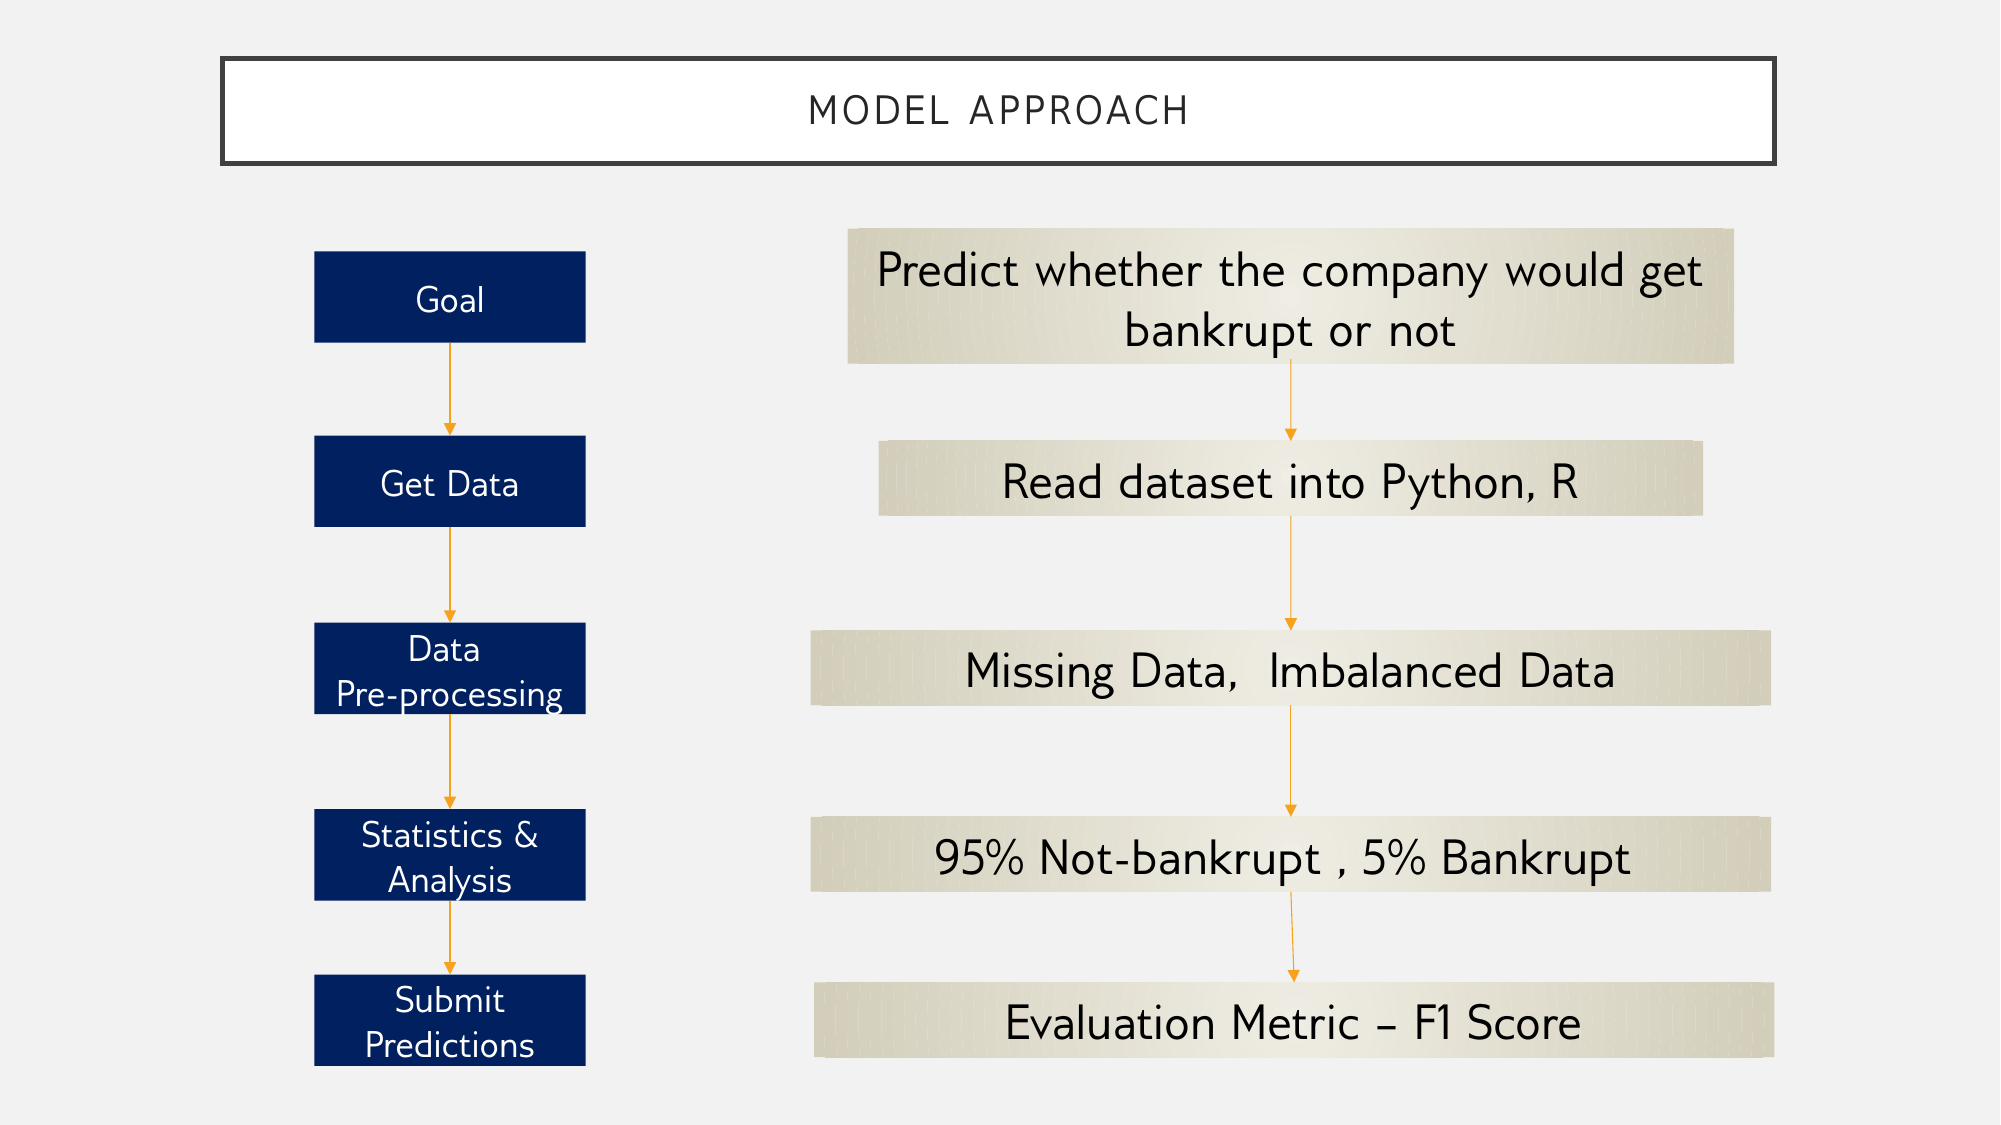

# Model approach
Predict whether the company would get bankrupt or not
Goal
Get Data
Read dataset into Python, R
Data
Pre-processing
Missing Data,  Imbalanced Data
Statistics &
Analysis
95% Not-bankrupt , 5% Bankrupt
Submit Predictions
Evaluation Metric – F1 Score